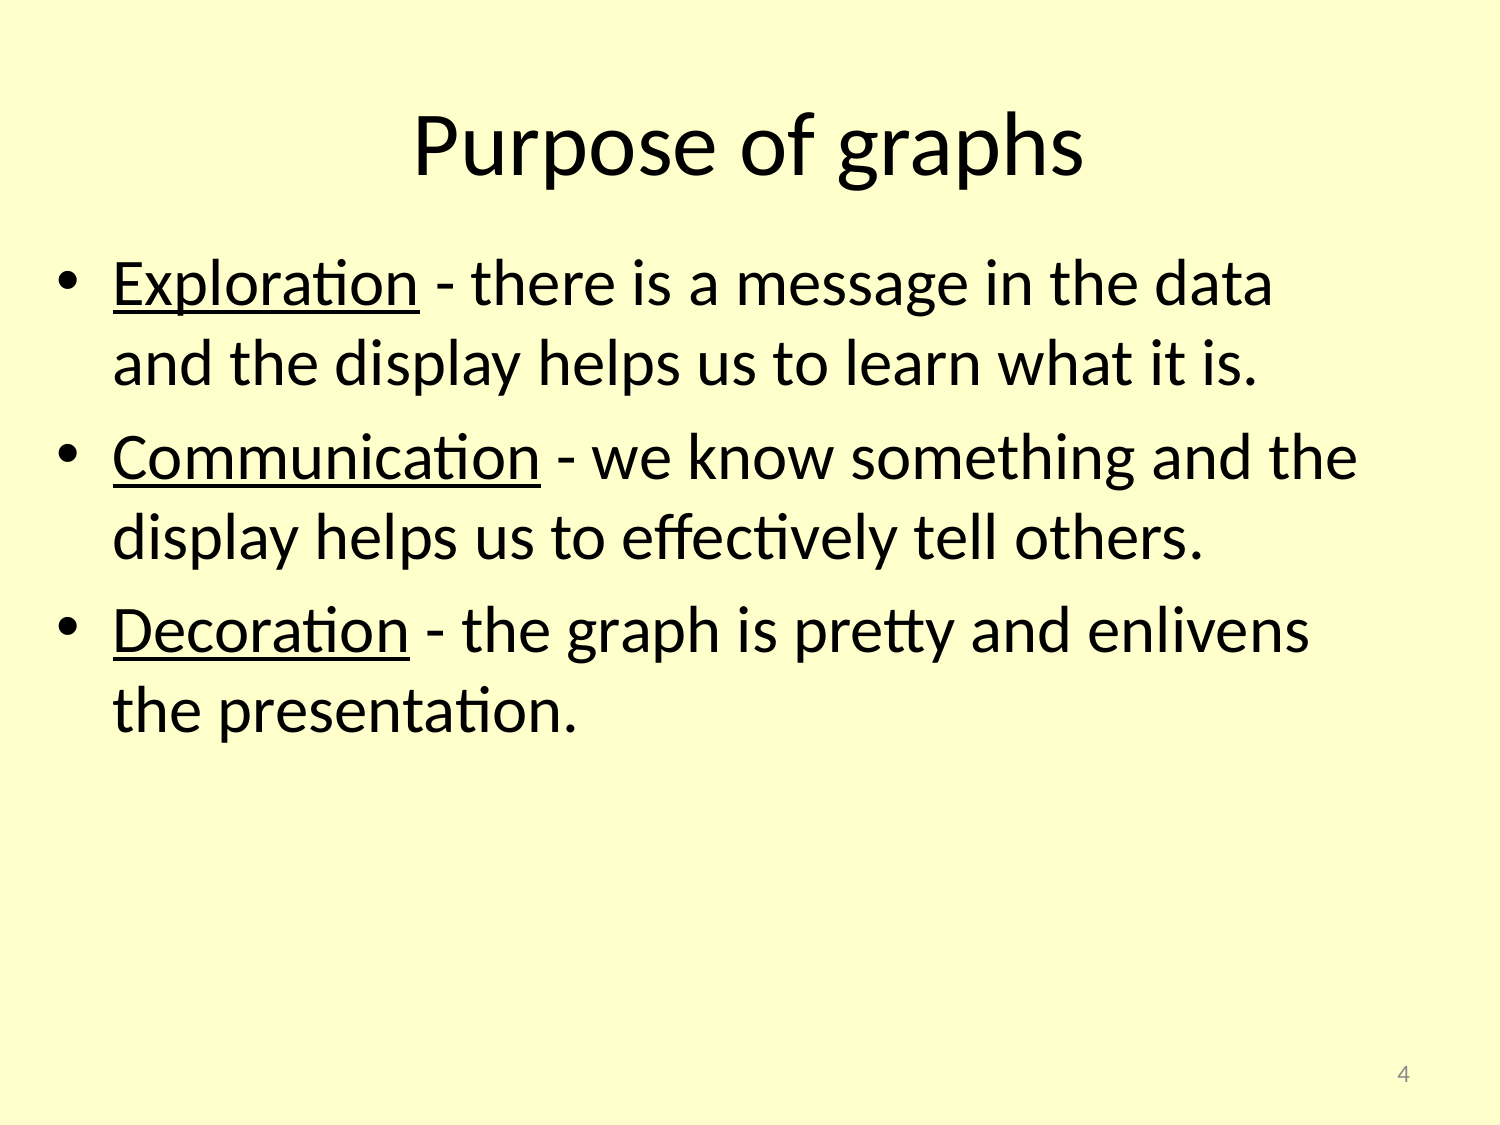

# Purpose of graphs
Exploration - there is a message in the data and the display helps us to learn what it is.
Communication - we know something and the display helps us to effectively tell others.
Decoration - the graph is pretty and enlivens the presentation.

4